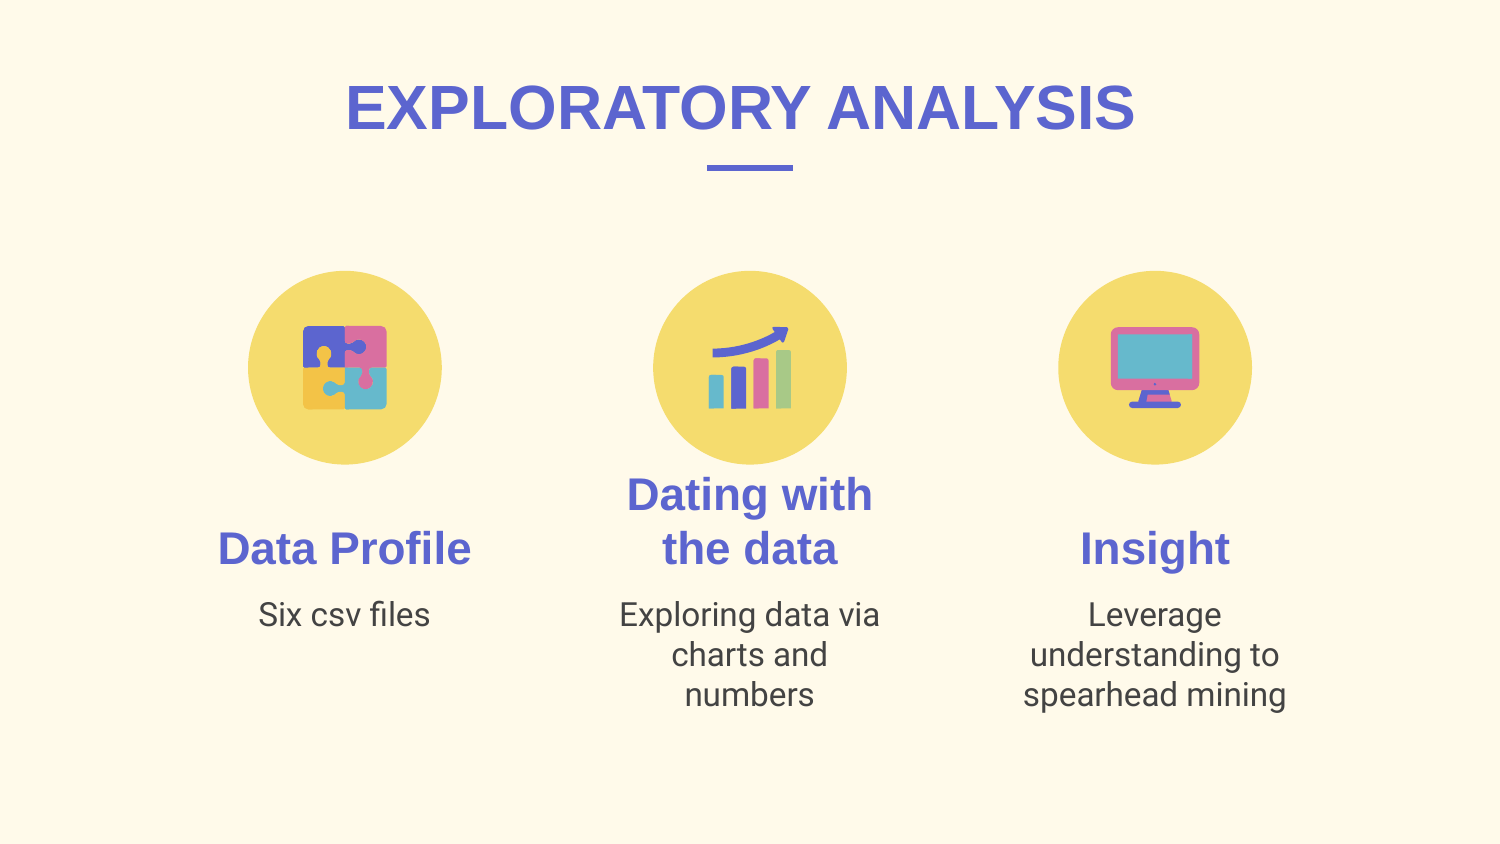

EXPLORATORY ANALYSIS

# Data Profile
Dating with the data
Insight
Six csv files
Exploring data via charts and numbers
Leverage understanding to spearhead mining